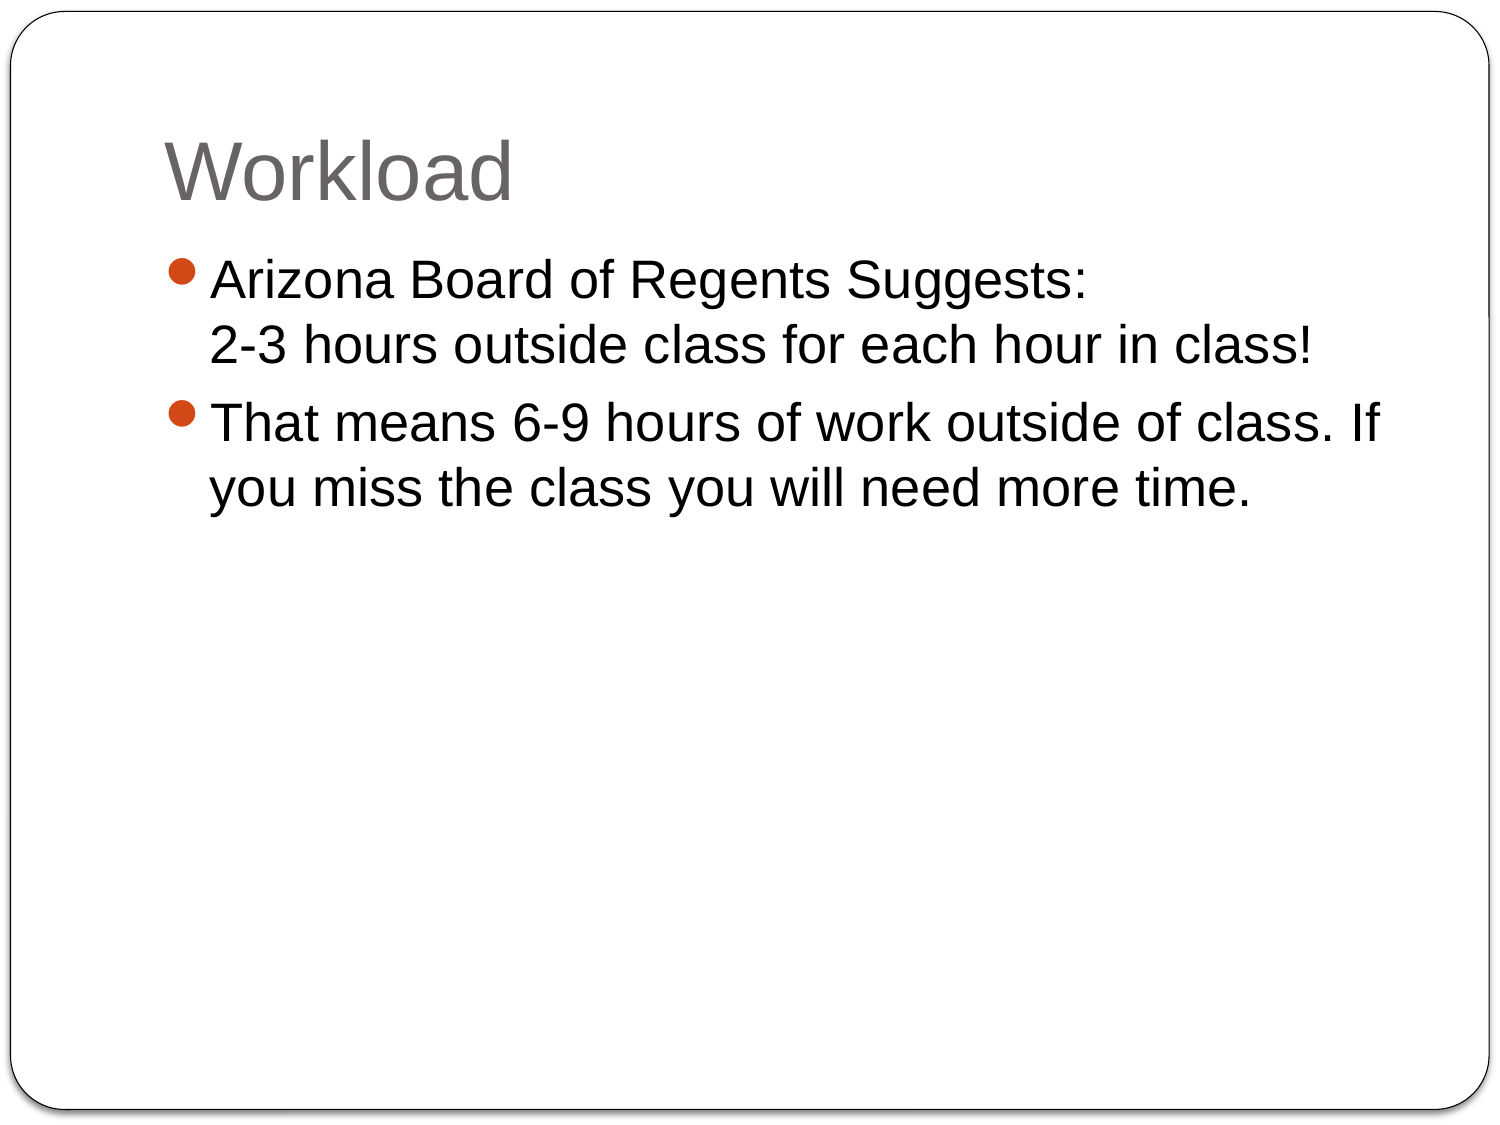

# Workload
Arizona Board of Regents Suggests:
2-3 hours outside class for each hour in class!
That means 6-9 hours of work outside of class. If you miss the class you will need more time.